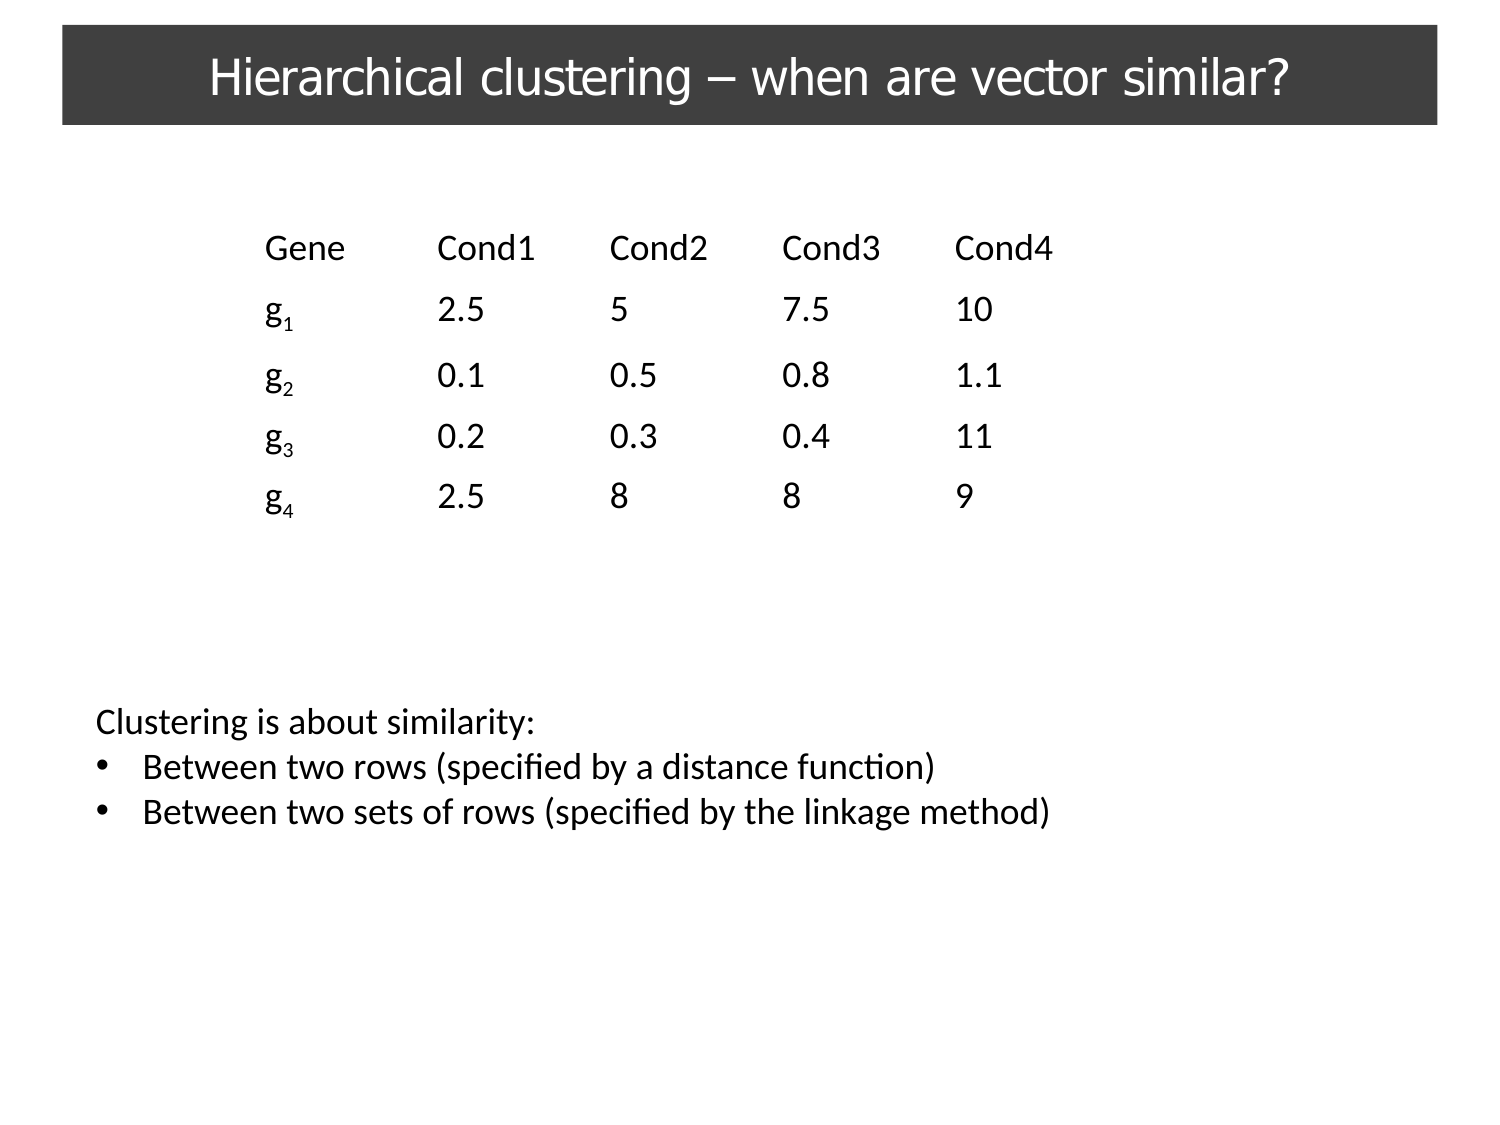

# Hierarchical clustering – when are vector similar?
| Gene | Cond1 | Cond2 | Cond3 | Cond4 |
| --- | --- | --- | --- | --- |
| g1 | 2.5 | 5 | 7.5 | 10 |
| g2 | 0.1 | 0.5 | 0.8 | 1.1 |
| g3 | 0.2 | 0.3 | 0.4 | 11 |
| g4 | 2.5 | 8 | 8 | 9 |
Clustering is about similarity:
Between two rows (specified by a distance function)
Between two sets of rows (specified by the linkage method)